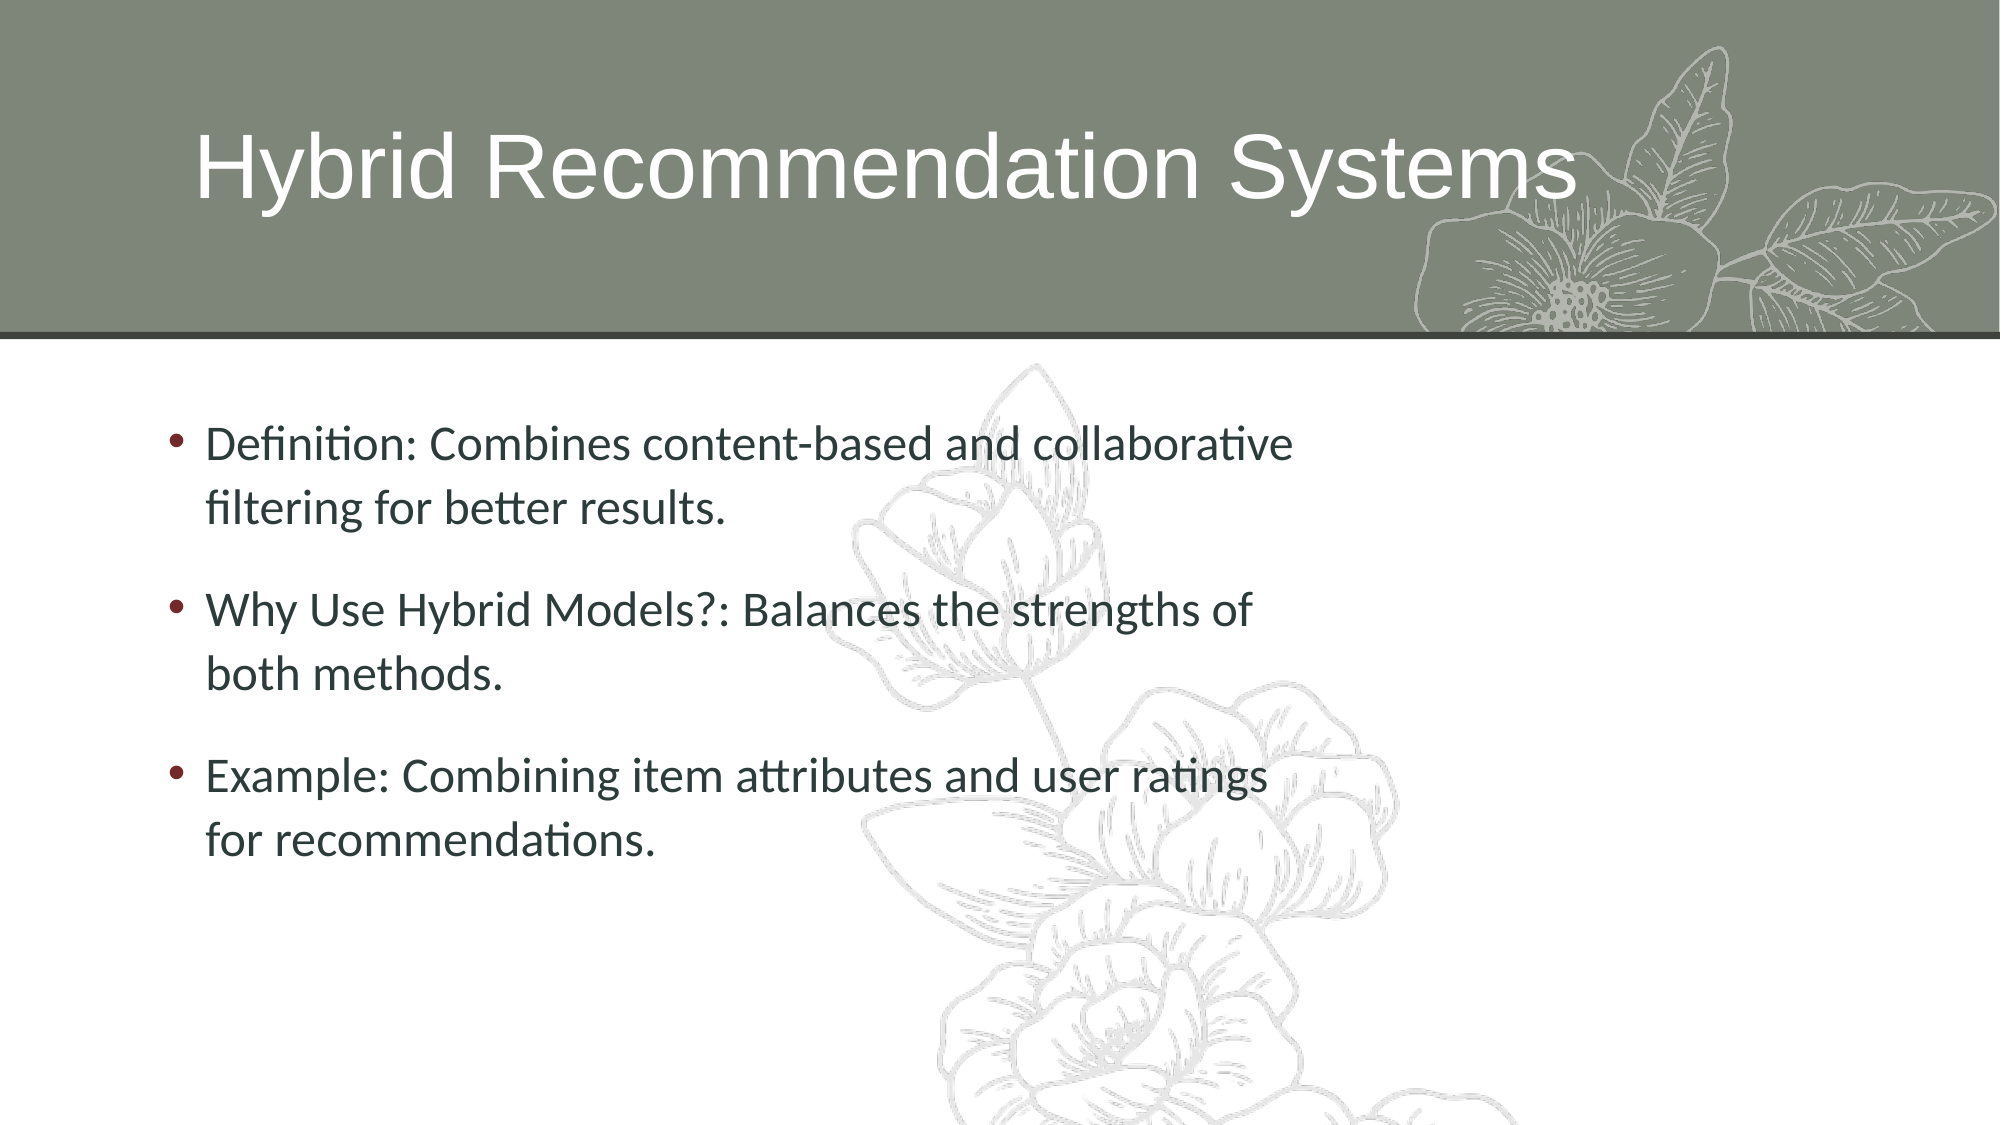

# Hybrid Recommendation Systems
Definition: Combines content-based and collaborative filtering for better results.
Why Use Hybrid Models?: Balances the strengths of both methods.
Example: Combining item attributes and user ratings for recommendations.

11